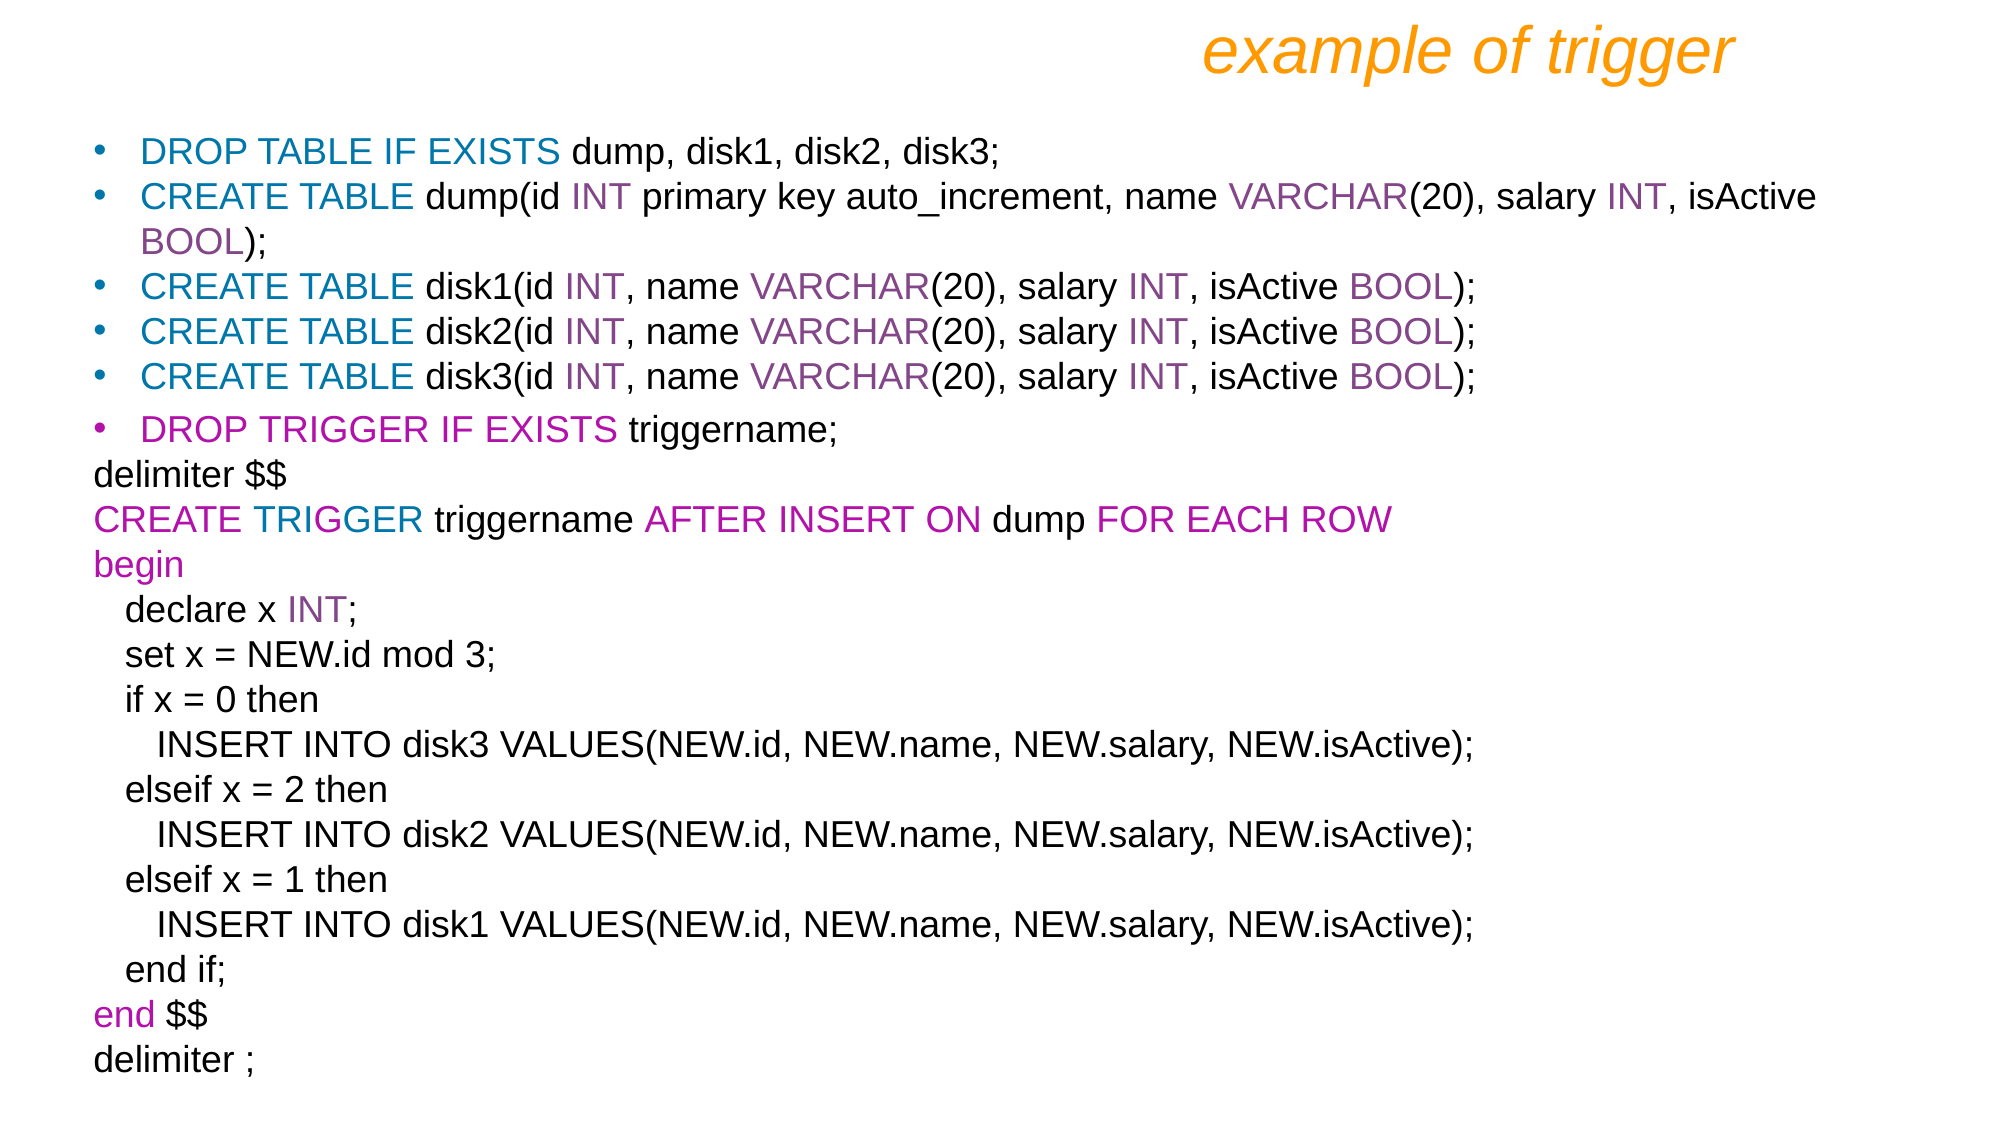

example of trigger
DROP TABLE IF EXISTS dump, disk1, disk2, disk3;
CREATE TABLE dump(id INT primary key auto_increment, name VARCHAR(20), salary INT, isActive BOOL);
CREATE TABLE disk1(id INT, name VARCHAR(20), salary INT, isActive BOOL);
CREATE TABLE disk2(id INT, name VARCHAR(20), salary INT, isActive BOOL);
CREATE TABLE disk3(id INT, name VARCHAR(20), salary INT, isActive BOOL);
DROP TRIGGER IF EXISTS triggername;
delimiter $$
CREATE TRIGGER triggername AFTER INSERT ON dump FOR EACH ROW
begin
   declare x INT;
   set x = NEW.id mod 3;
   if x = 0 then
      INSERT INTO disk3 VALUES(NEW.id, NEW.name, NEW.salary, NEW.isActive);
   elseif x = 2 then
      INSERT INTO disk2 VALUES(NEW.id, NEW.name, NEW.salary, NEW.isActive);
   elseif x = 1 then
      INSERT INTO disk1 VALUES(NEW.id, NEW.name, NEW.salary, NEW.isActive);
   end if;
end $$
delimiter ;